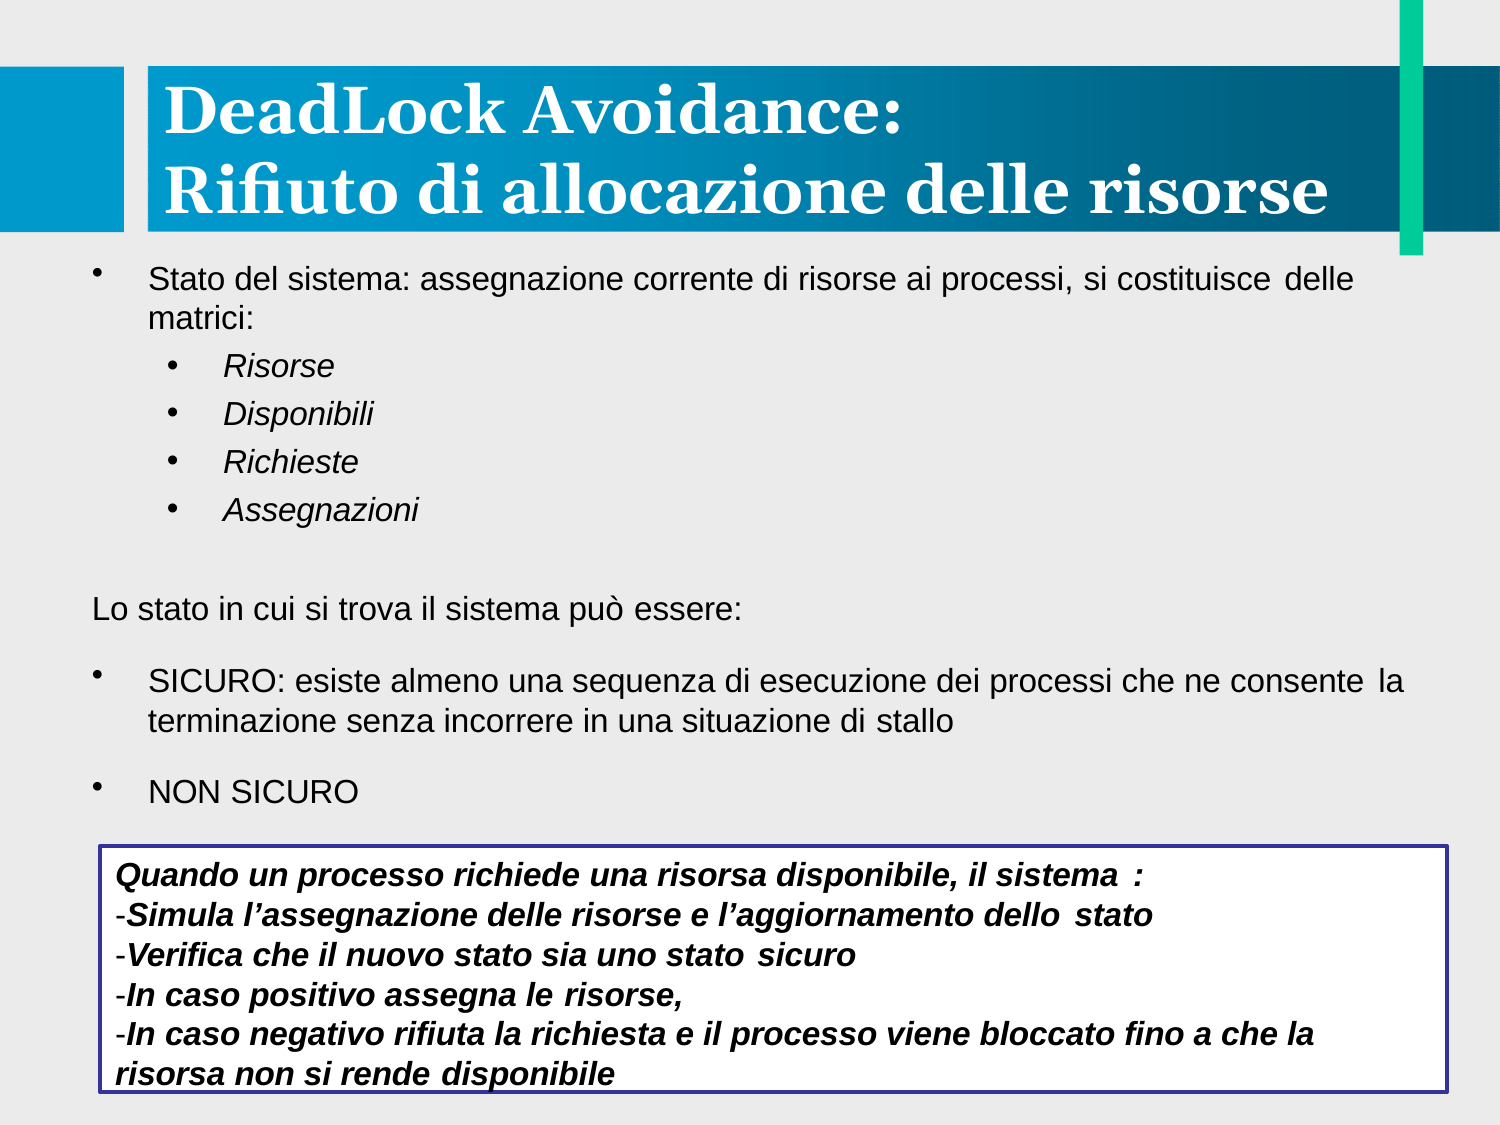

# DeadLock Avoidance:
Rifiuto di allocazione delle risorse

Stato del sistema: assegnazione corrente di risorse ai processi, si costituisce delle
matrici:
Risorse
Disponibili
Richieste
Assegnazioni

Lo stato in cui si trova il sistema può essere:
SICURO: esiste almeno una sequenza di esecuzione dei processi che ne consente la
terminazione senza incorrere in una situazione di stallo
NON SICURO
Quando un processo richiede una risorsa disponibile, il sistema :
-Simula l’assegnazione delle risorse e l’aggiornamento dello stato
-Verifica che il nuovo stato sia uno stato sicuro
-In caso positivo assegna le risorse,
-In caso negativo rifiuta la richiesta e il processo viene bloccato fino a che la  risorsa non si rende disponibile